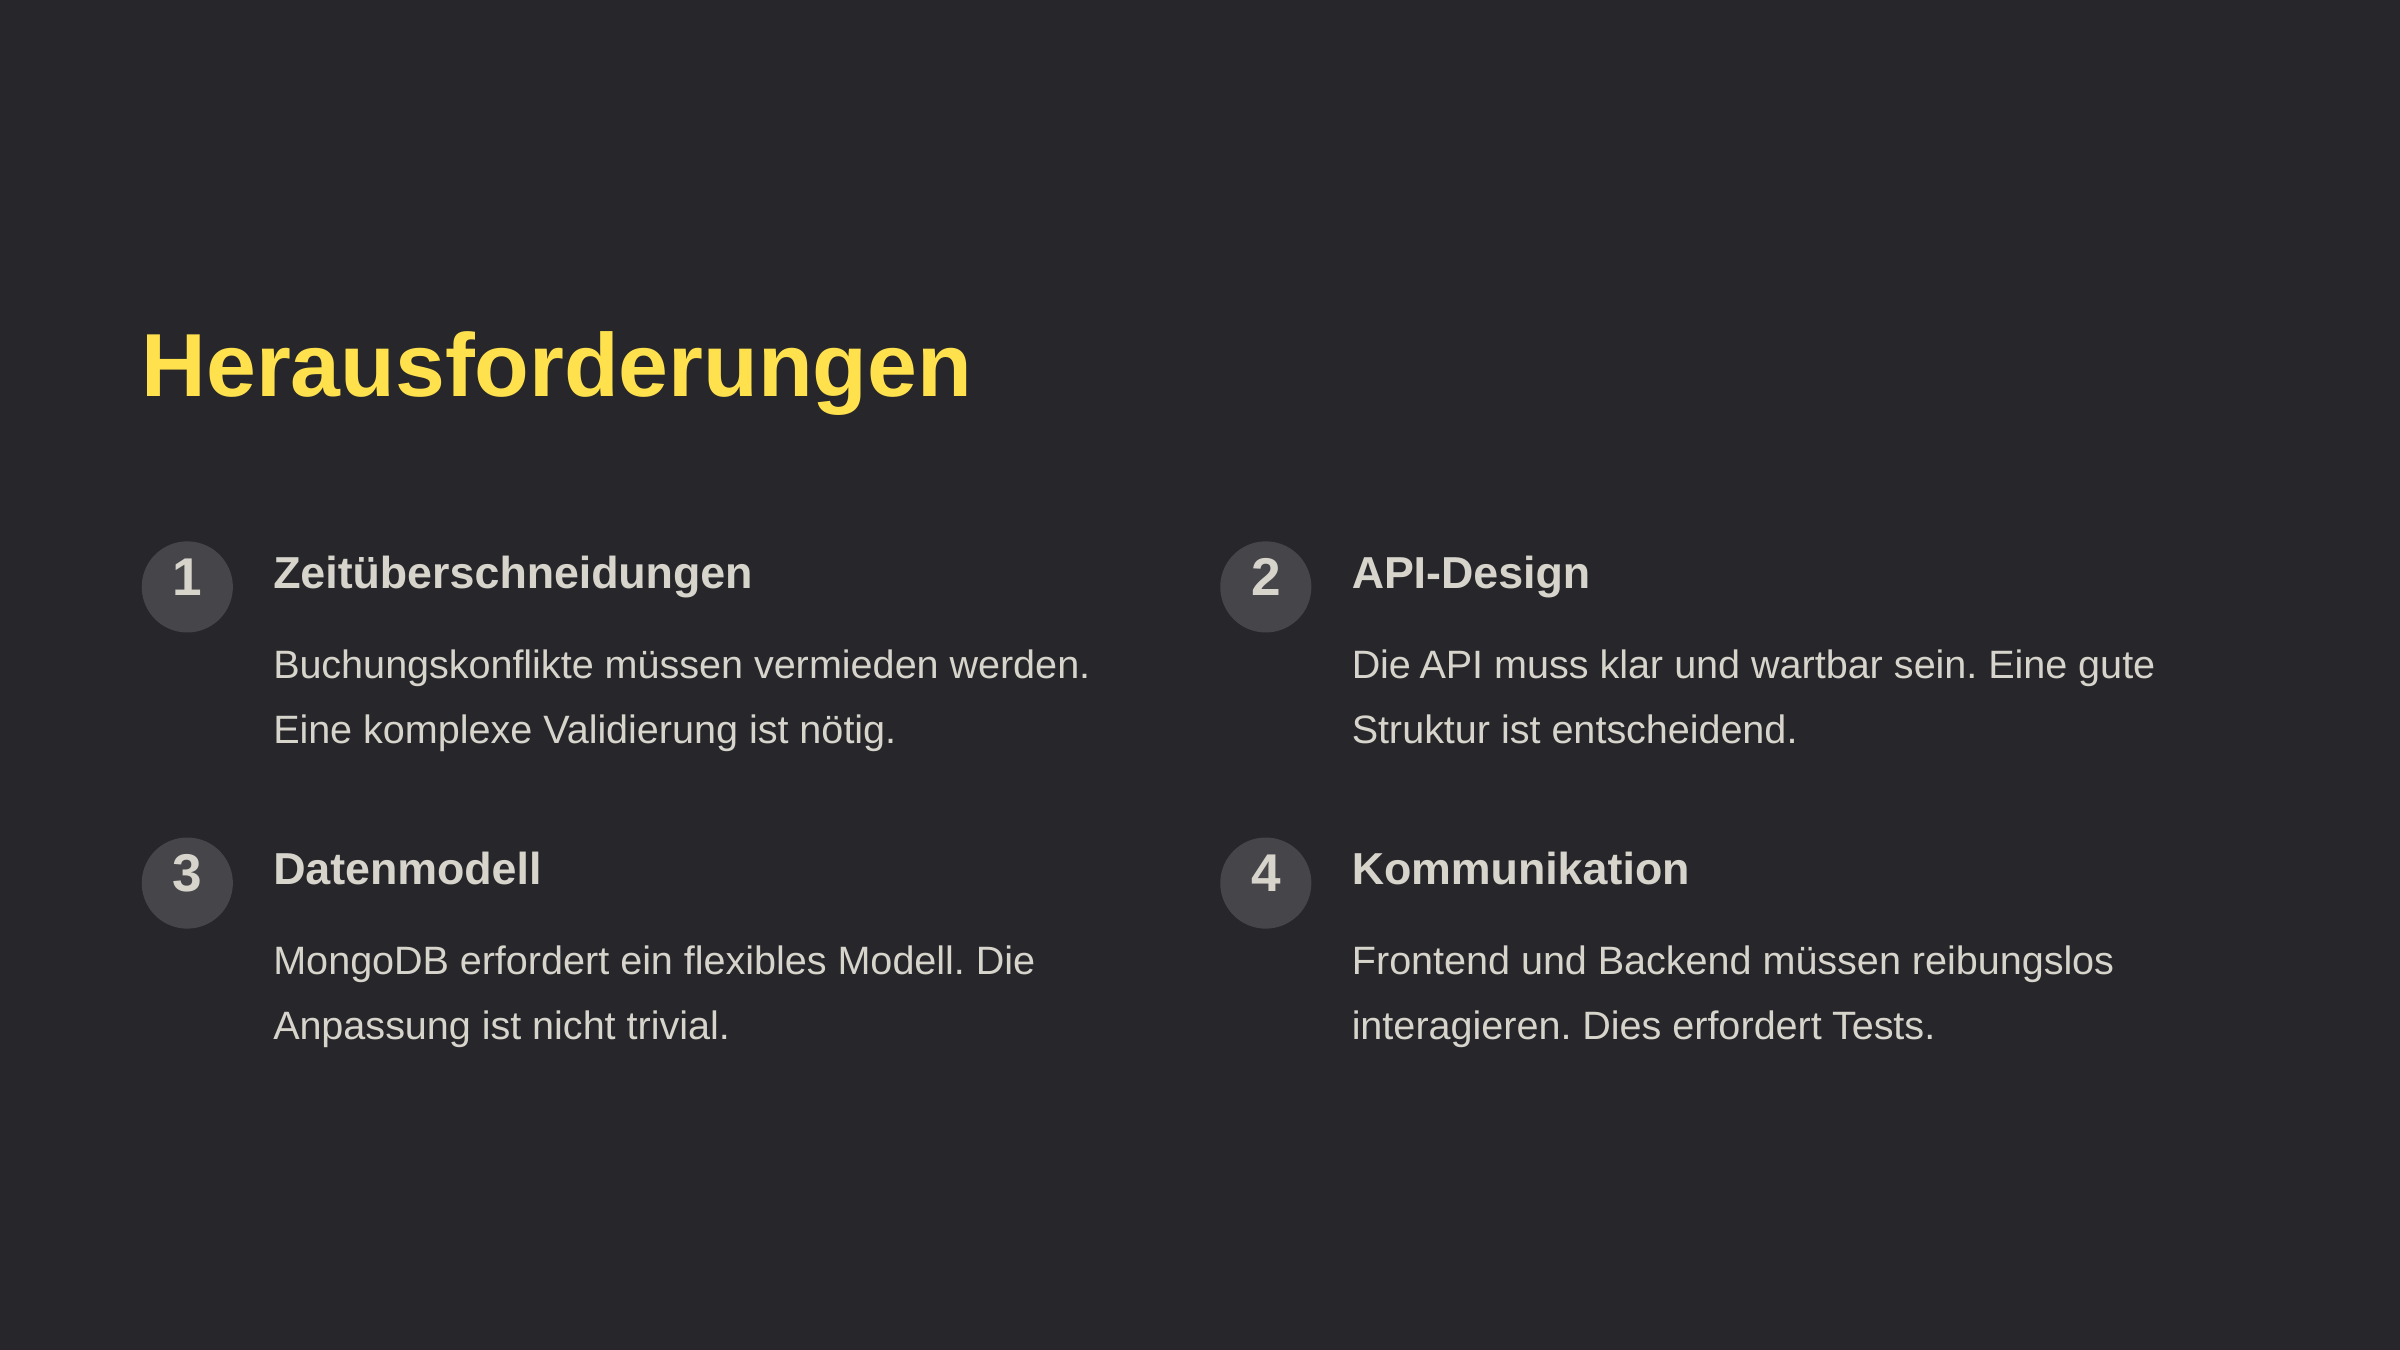

Herausforderungen

Zeitüberschneidungen

API-Design
1
2
Buchungskonflikte müssen vermieden werden. Eine komplexe Validierung ist nötig.
Die API muss klar und wartbar sein. Eine gute Struktur ist entscheidend.

Datenmodell

Kommunikation
3
4
MongoDB erfordert ein flexibles Modell. Die Anpassung ist nicht trivial.
Frontend und Backend müssen reibungslos interagieren. Dies erfordert Tests.